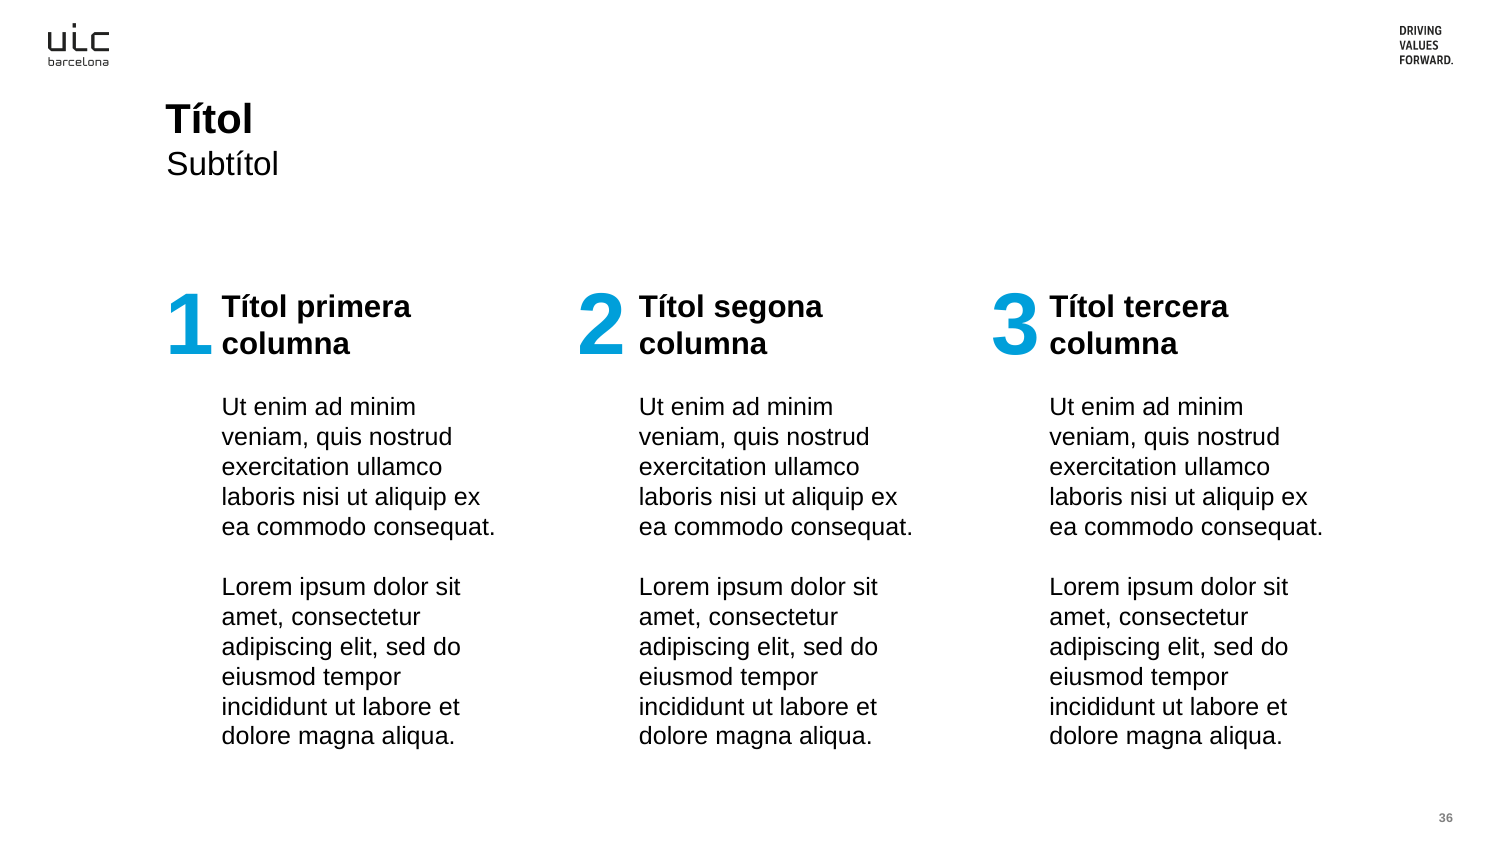

Títol
Subtítol
1
2
3
Títol primera
columna

Ut enim ad minim veniam, quis nostrud exercitation ullamco laboris nisi ut aliquip ex ea commodo consequat.

Lorem ipsum dolor sit amet, consectetur adipiscing elit, sed do eiusmod tempor incididunt ut labore et dolore magna aliqua.
Títol segona
columna

Ut enim ad minim veniam, quis nostrud exercitation ullamco laboris nisi ut aliquip ex ea commodo consequat.

Lorem ipsum dolor sit amet, consectetur adipiscing elit, sed do eiusmod tempor incididunt ut labore et dolore magna aliqua.
Títol tercera
columna

Ut enim ad minim veniam, quis nostrud exercitation ullamco laboris nisi ut aliquip ex ea commodo consequat.

Lorem ipsum dolor sit amet, consectetur adipiscing elit, sed do eiusmod tempor incididunt ut labore et dolore magna aliqua.